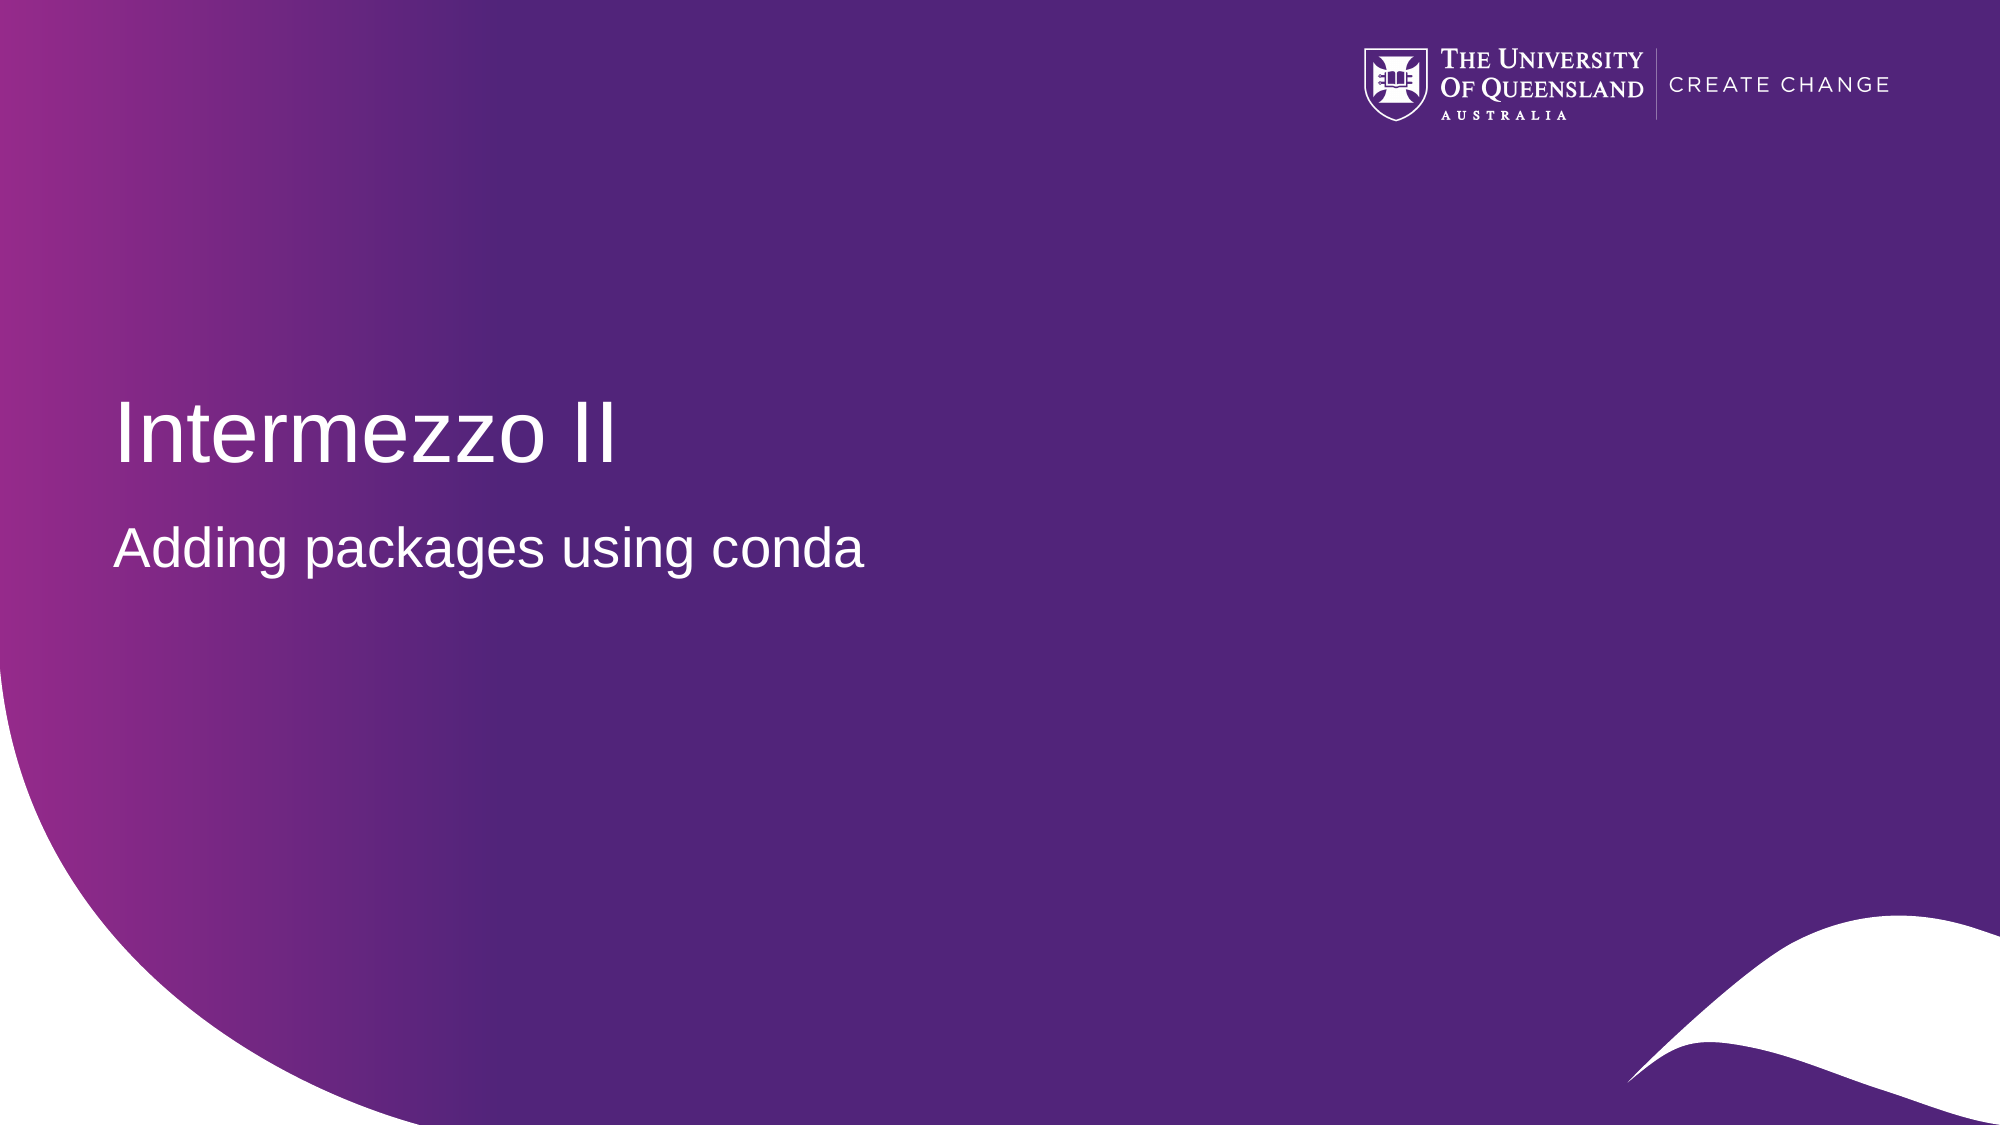

# Intermezzo II
Adding packages using conda